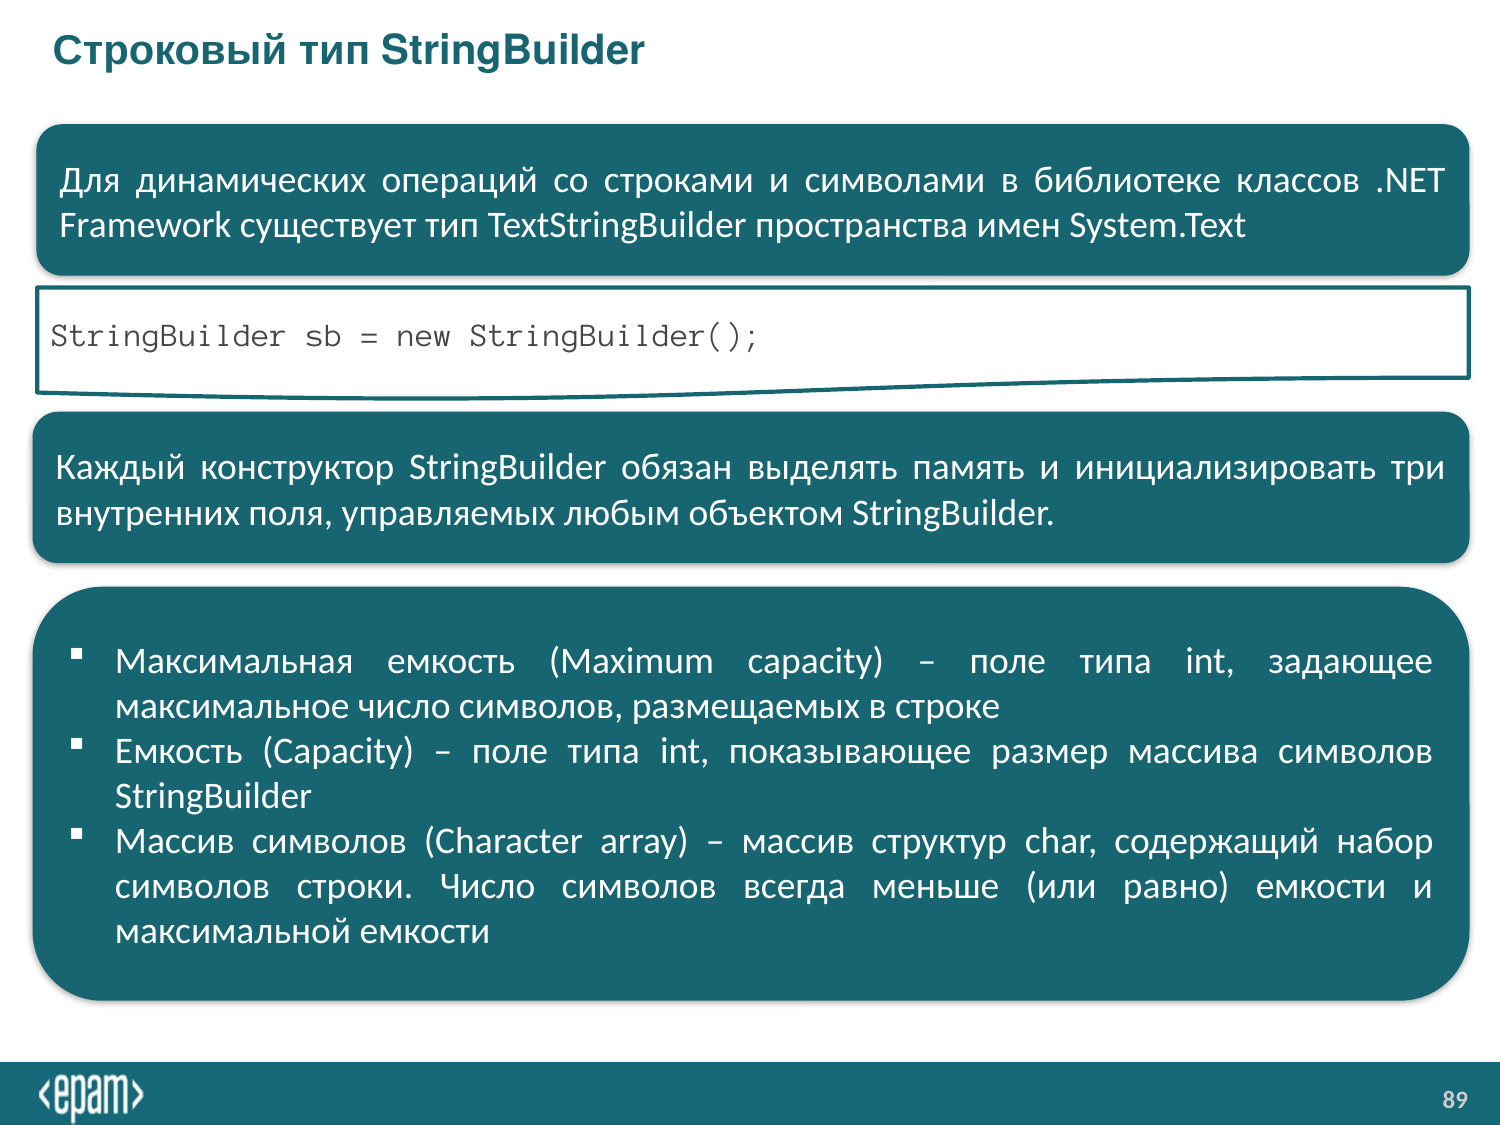

# Строковый тип StringBuilder
Для динамических операций со строками и символами в библиотеке классов .NET Framework существует тип TextStringBuilder пространства имен System.Text
StringBuilder sb = new StringBuilder();
Каждый конструктор StringBuilder обязан выделять память и инициализировать три внутренних поля, управляемых любым объектом StringBuilder.
Максимальная емкость (Maximum capacity) – поле типа int, задающее максимальное число символов, размещаемых в строке
Емкость (Capacity) – поле типа int, показывающее размер массива символов StringBuilder
Массив символов (Character array) – массив структур char, содержащий набор символов строки. Число символов всегда меньше (или равно) емкости и максимальной емкости